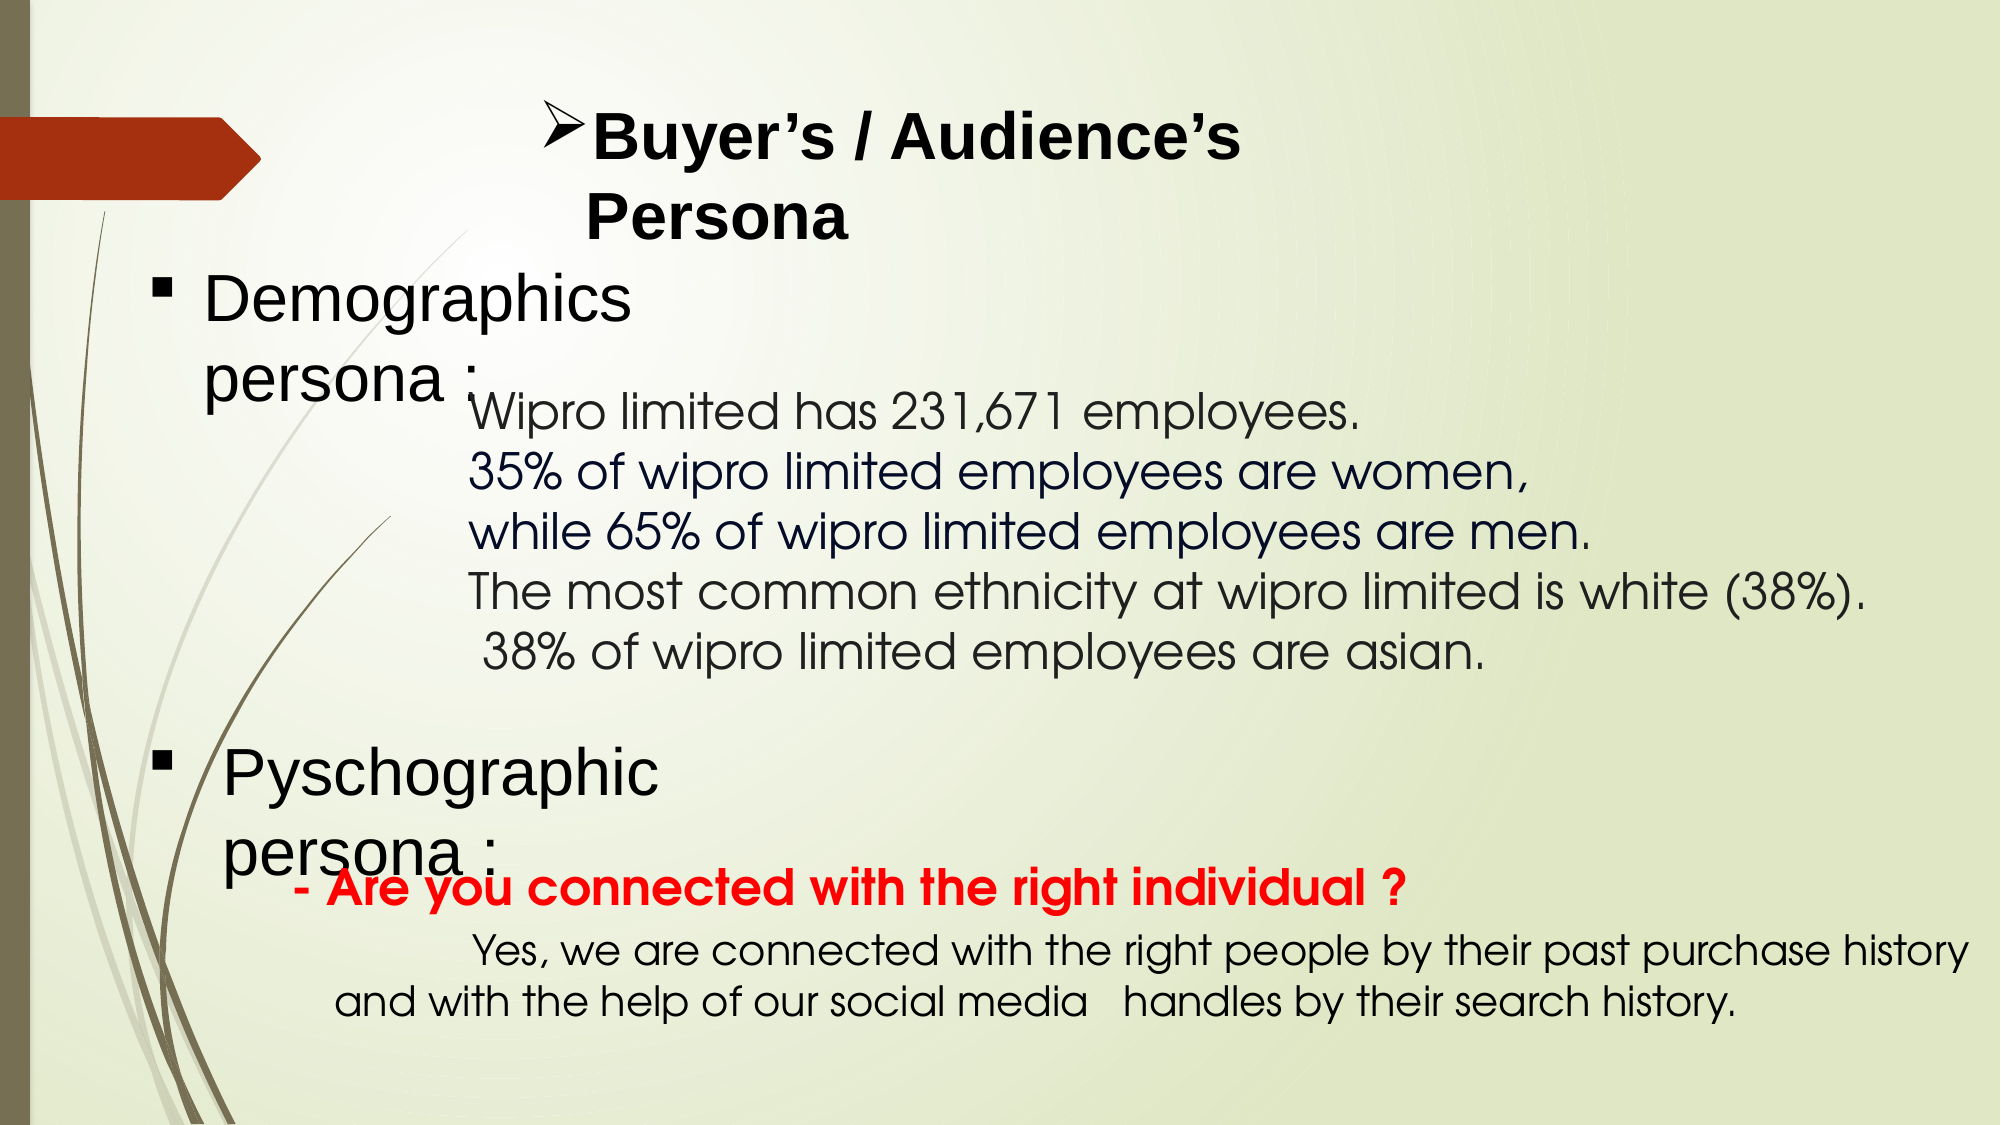

Buyer’s / Audience’s  Persona
Demographics persona :
Wipro limited has 231,671 employees.
35% of wipro limited employees are women,
while 65% of wipro limited employees are men.
The most common ethnicity at wipro limited is white (38%).
 38% of wipro limited employees are asian.
Pyschographic persona :
 - Are you connected with the right individual ?
              Yes, we are connected with the right people by their past purchase history and with the help of our social media   handles by their search history.